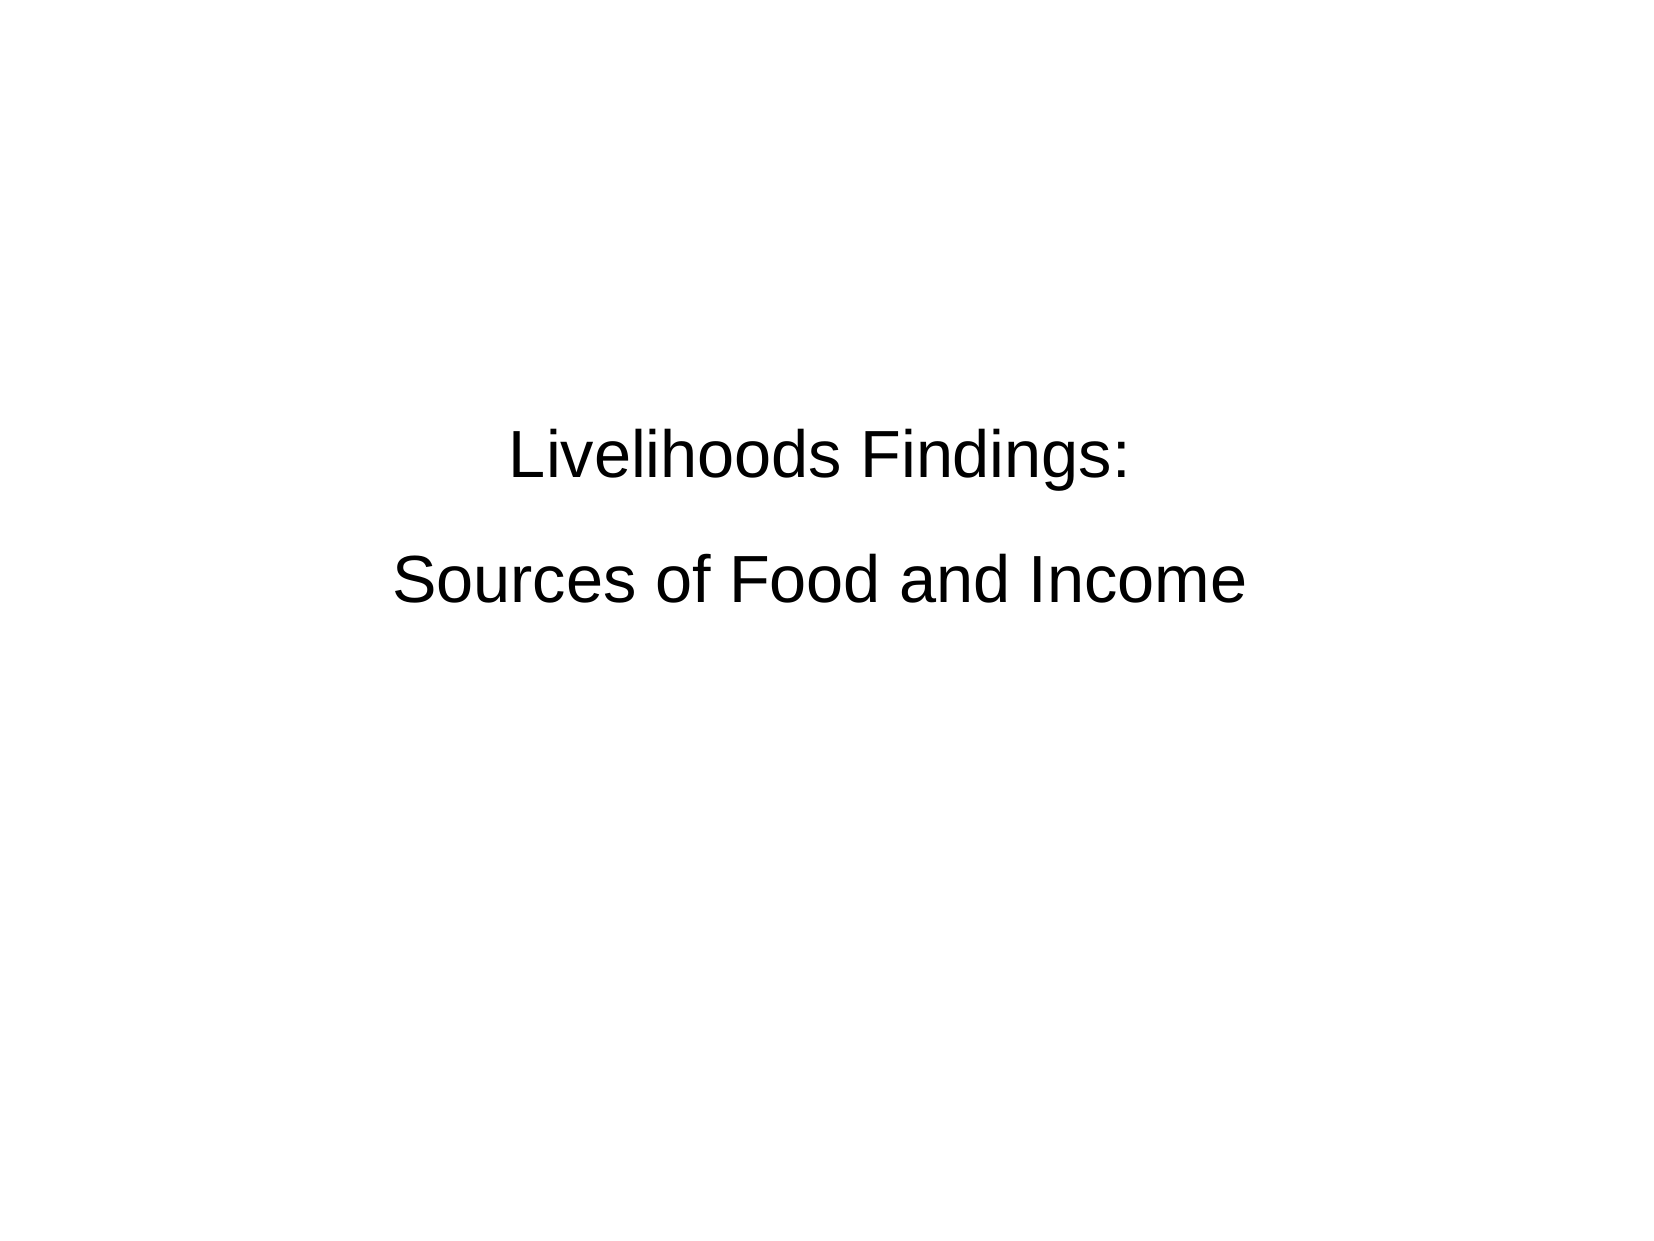

Livelihoods Findings:

Sources of Food and Income